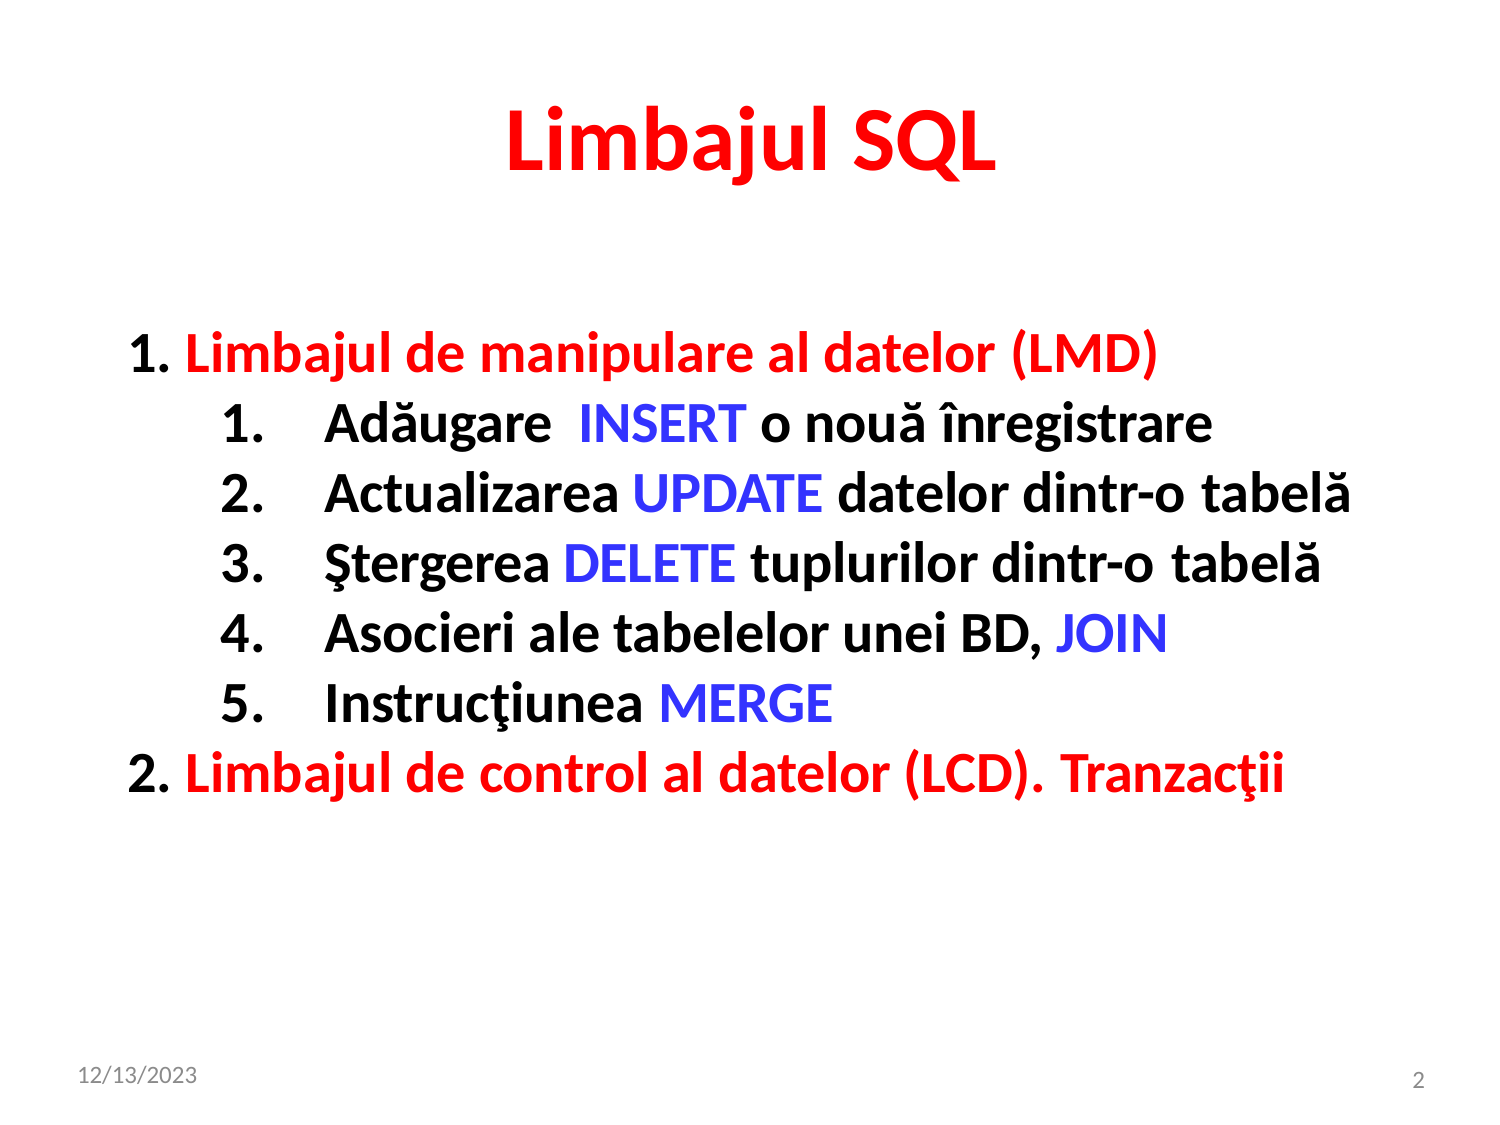

# Limbajul SQL
Limbajul de manipulare al datelor (LMD)
Adăugare  INSERT o nouă înregistrare
Actualizarea UPDATE datelor dintr-o tabelă
Ştergerea DELETE tuplurilor dintr-o tabelă
Asocieri ale tabelelor unei BD, JOIN
Instrucţiunea MERGE
Limbajul de control al datelor (LCD). Tranzacţii
12/13/2023
2